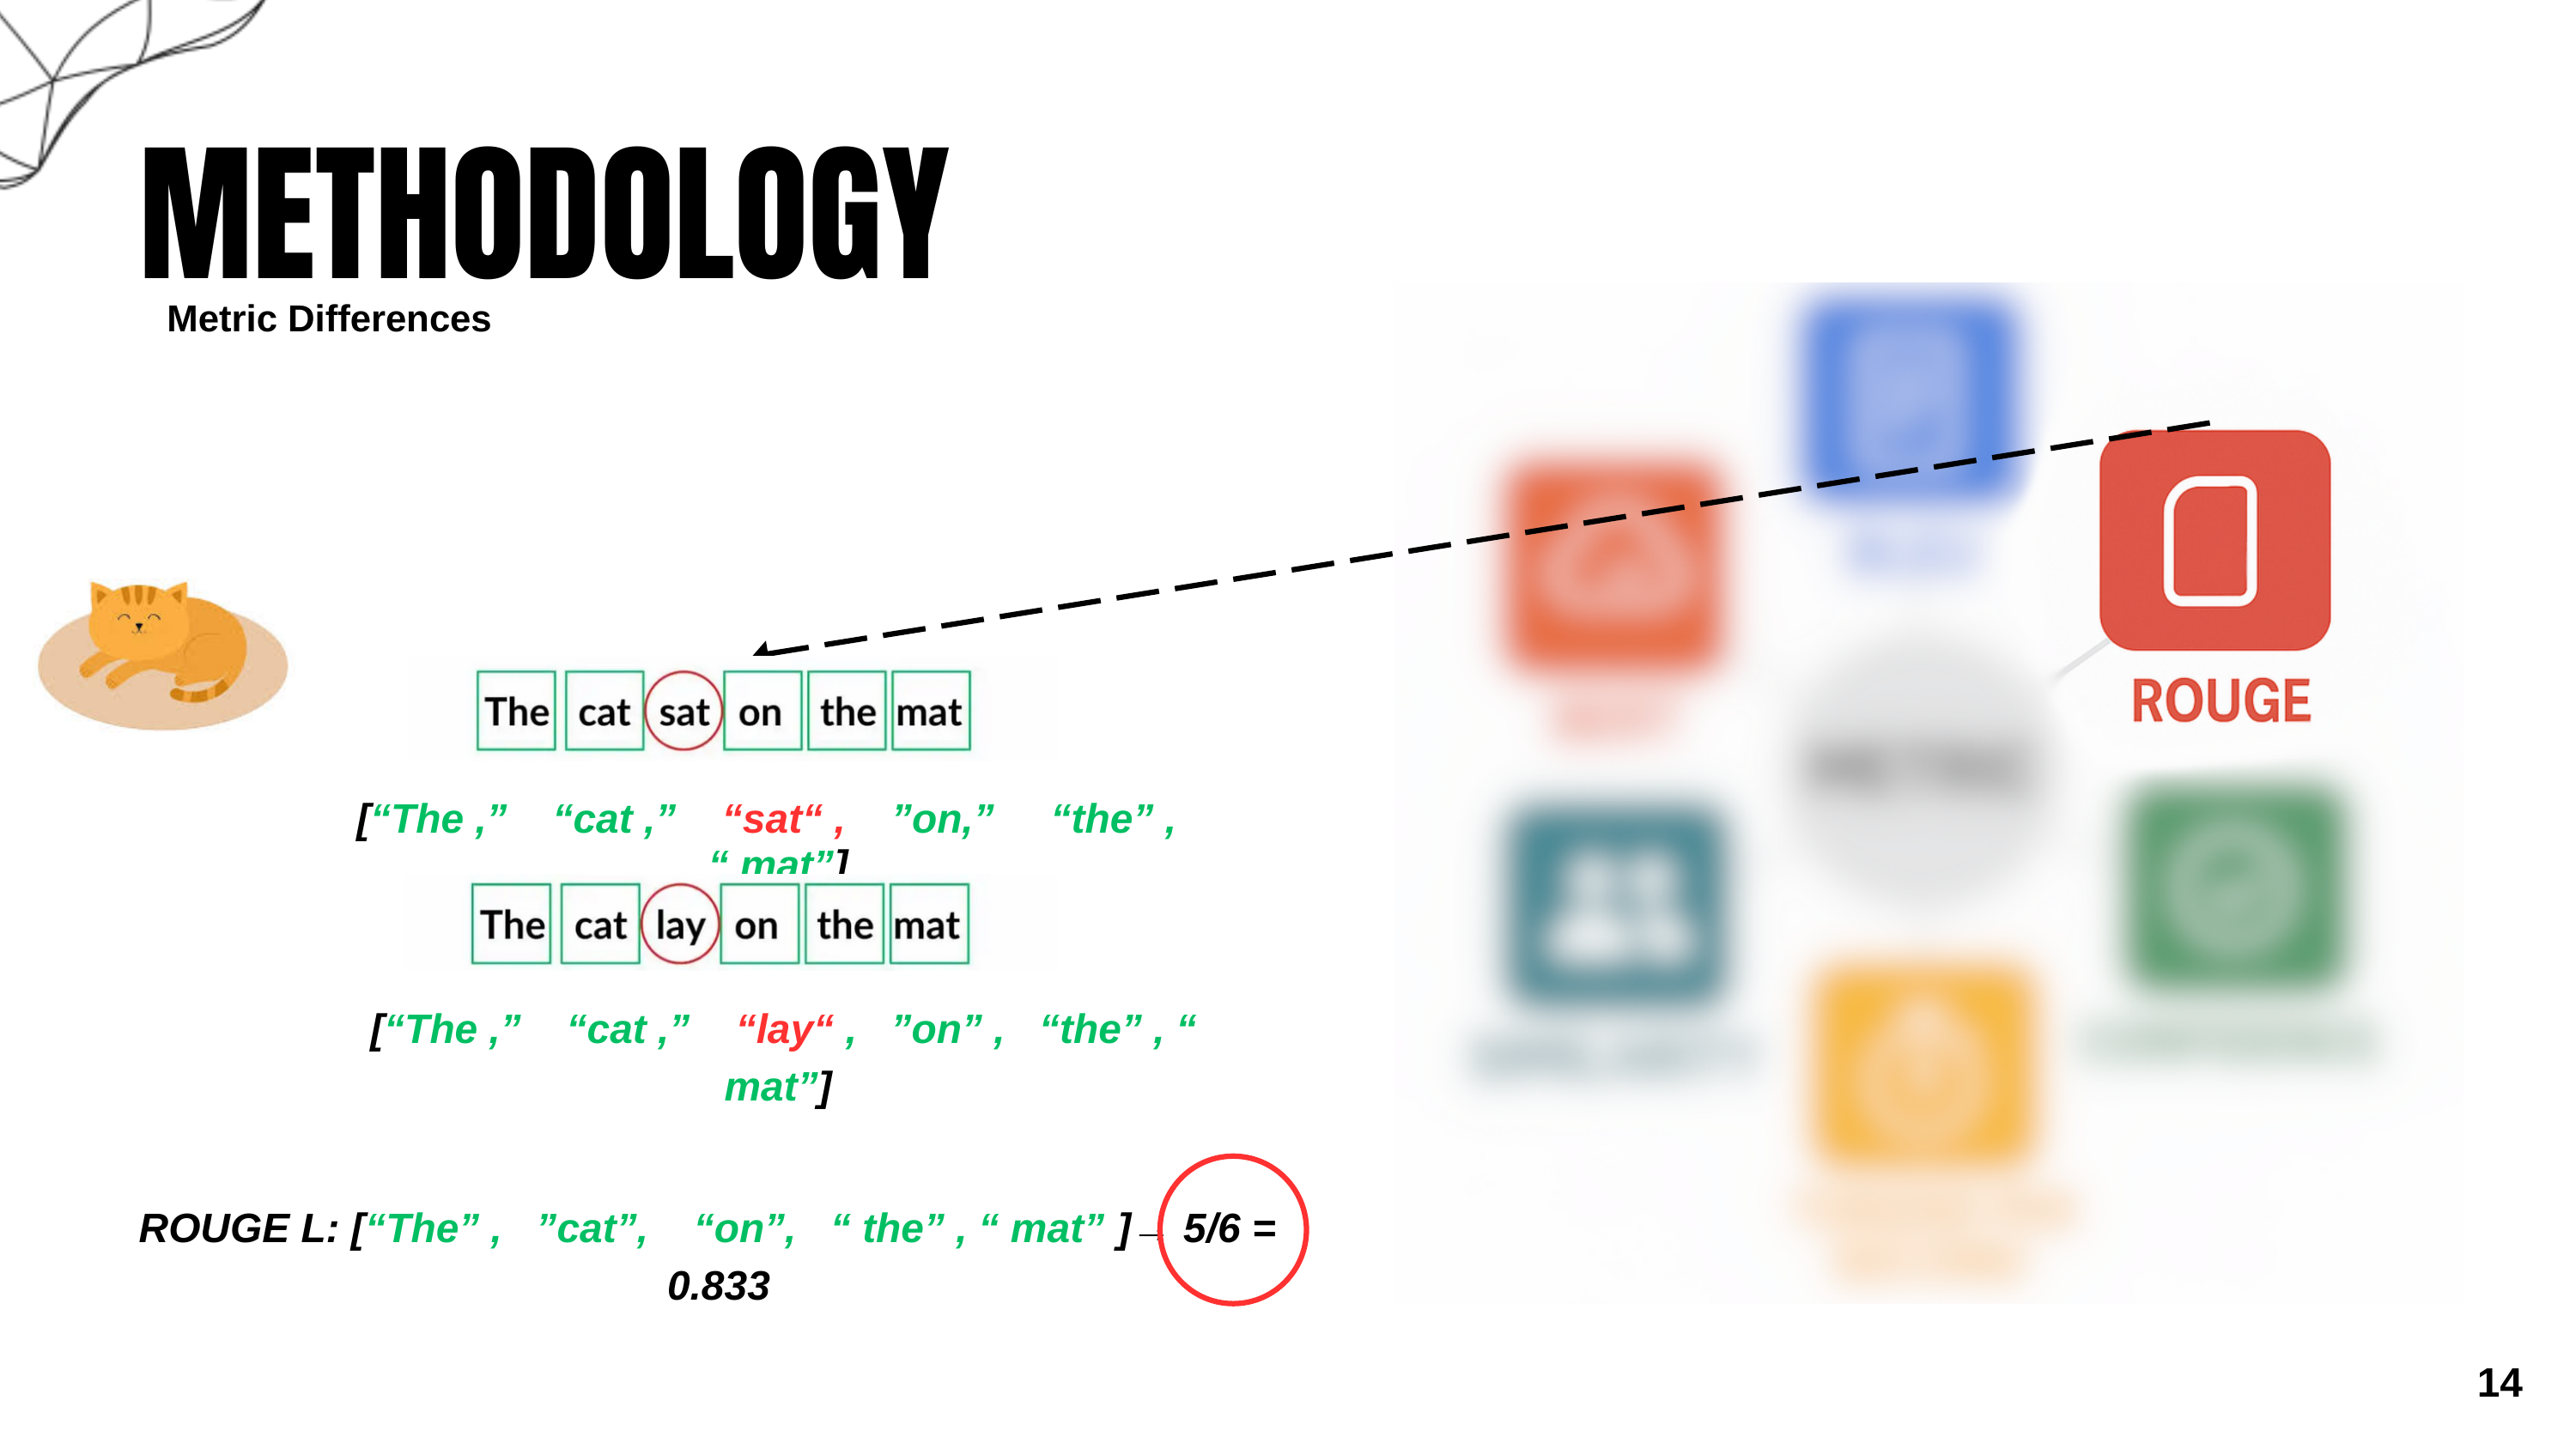

METHODOLOGY

 Metric Differences

[“The ,”    “cat ,”    “sat“ ,    ”on,”     “the” ,    “ mat”]

[“The ,”    “cat ,”    “lay“ ,   ”on” ,   “the” , “ mat”]

ROUGE L: [“The” ,   ”cat”,    “on”,   “ the” , “ mat” ]→ 5/6 =   0.833

14